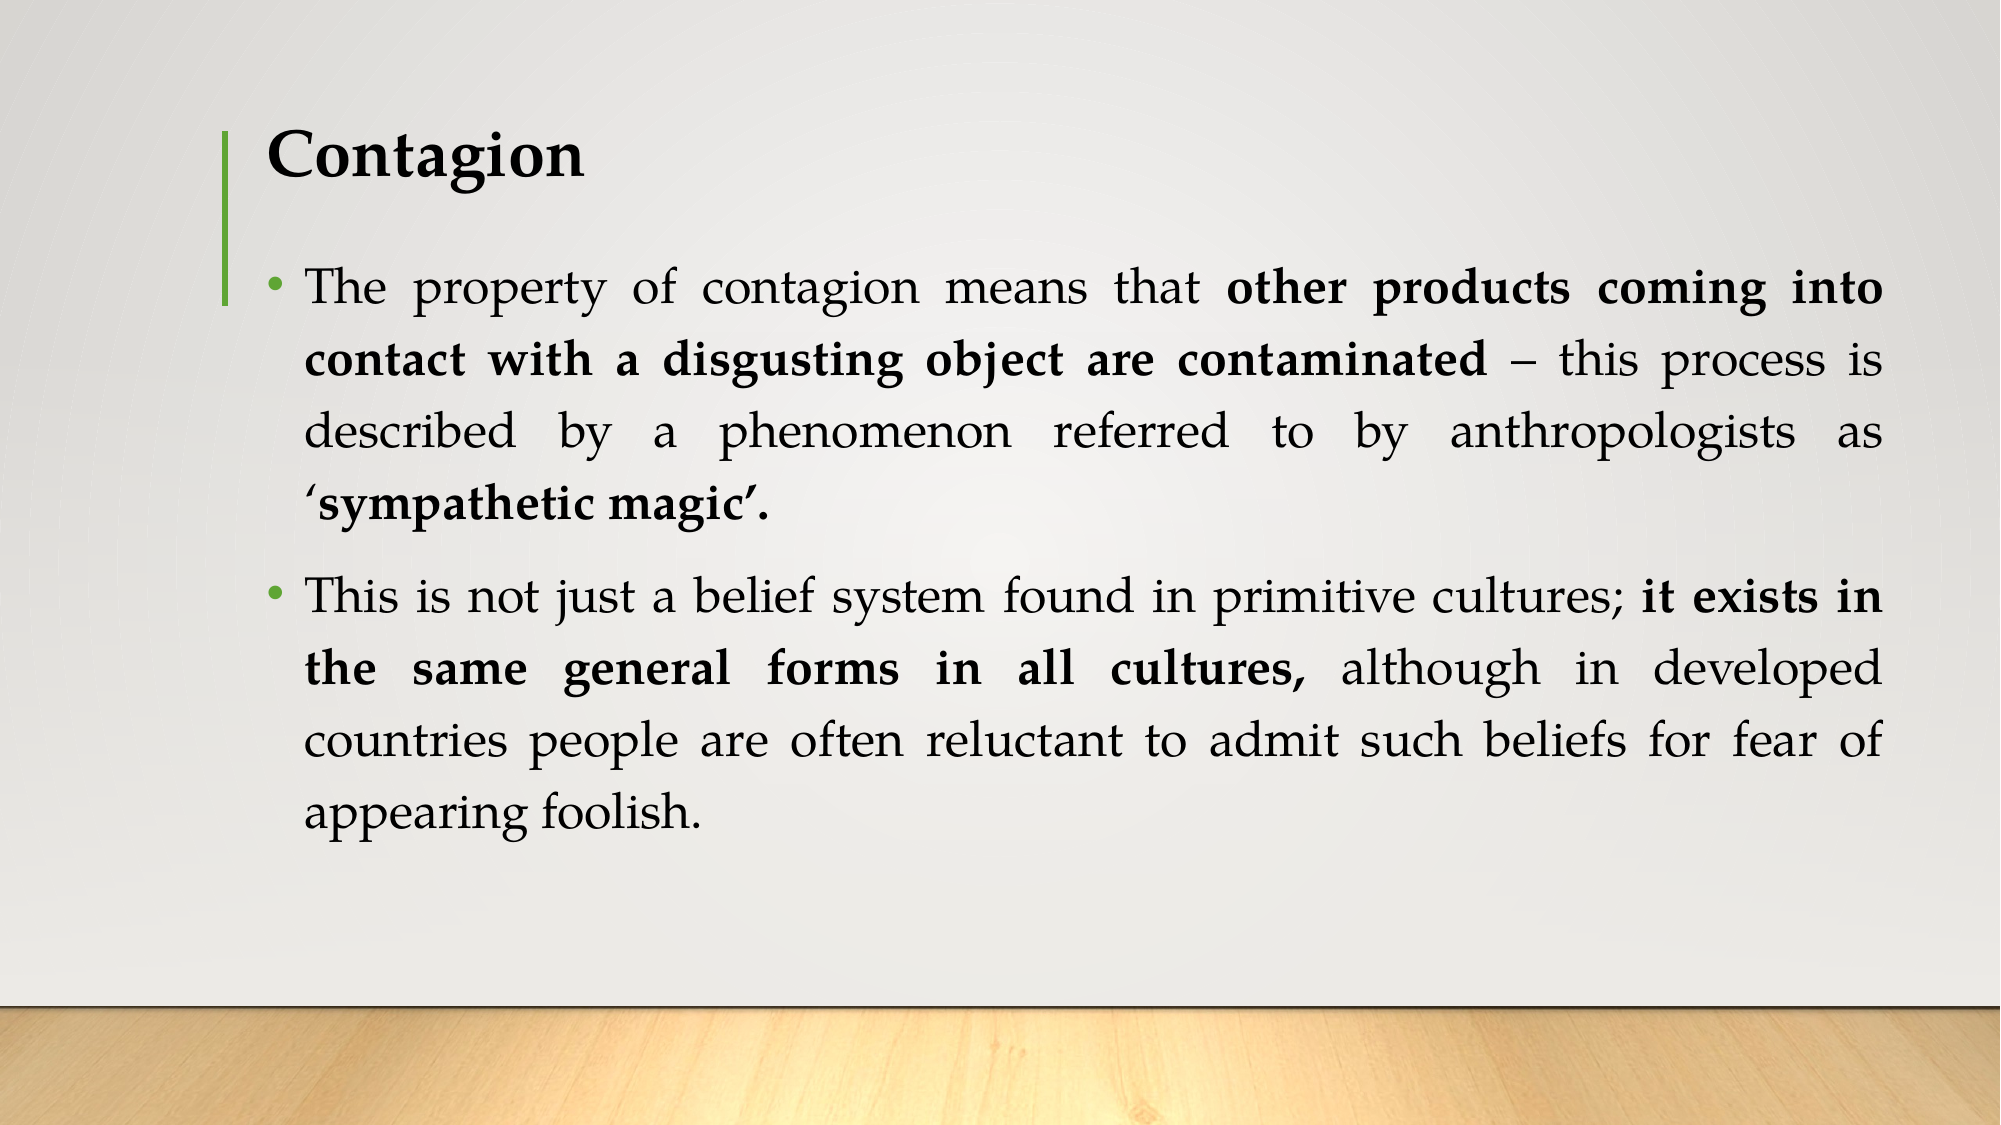

# Contagion
The property of contagion means that other products coming into contact with a disgusting object are contaminated – this process is described by a phenomenon referred to by anthropologists as ‘sympathetic magic’.
This is not just a belief system found in primitive cultures; it exists in the same general forms in all cultures, although in developed countries people are often reluctant to admit such beliefs for fear of appearing foolish.